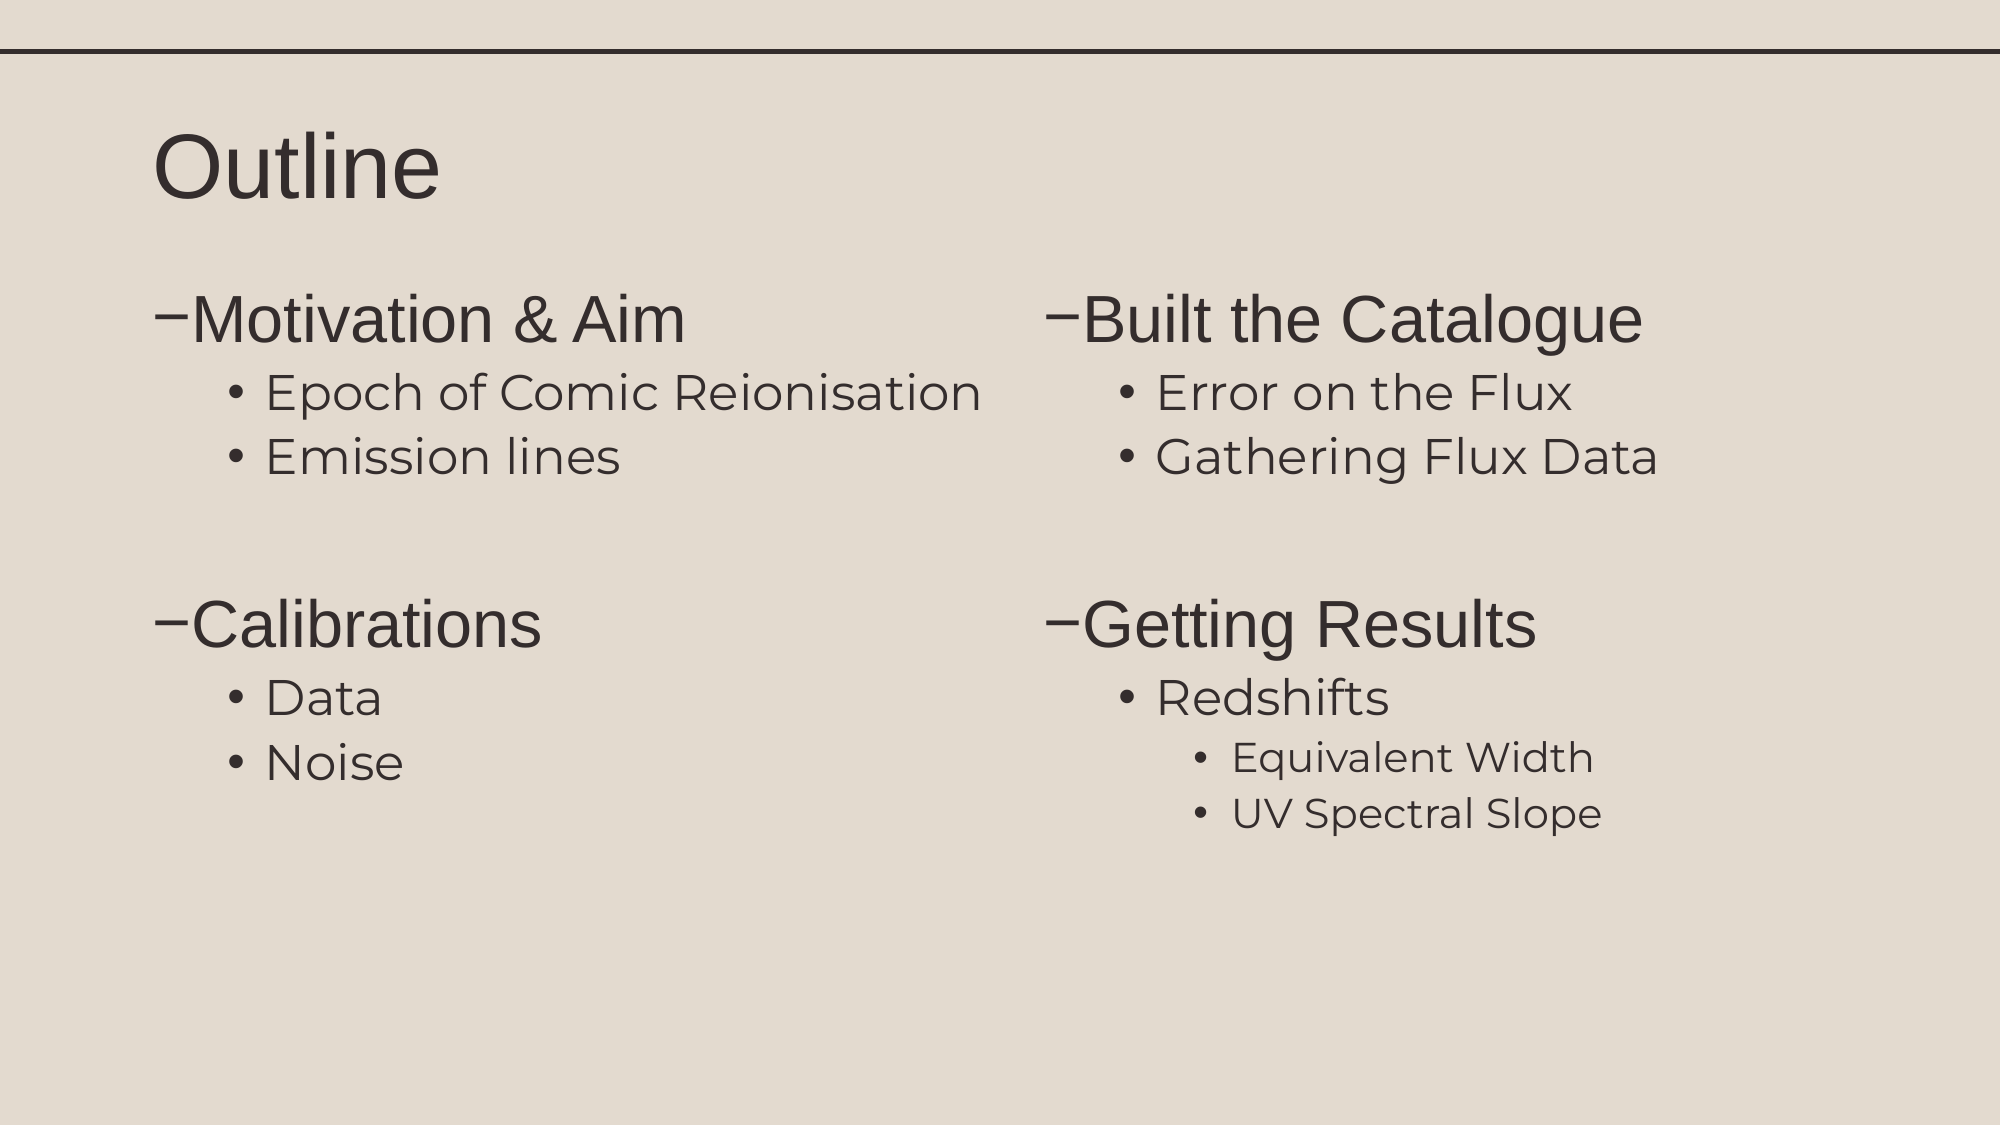

Outline
Motivation & Aim
Epoch of Comic Reionisation
Emission lines

Calibrations
Data
Noise
Built the Catalogue
Error on the Flux
Gathering Flux Data

Getting Results
Redshifts
Equivalent Width
UV Spectral Slope